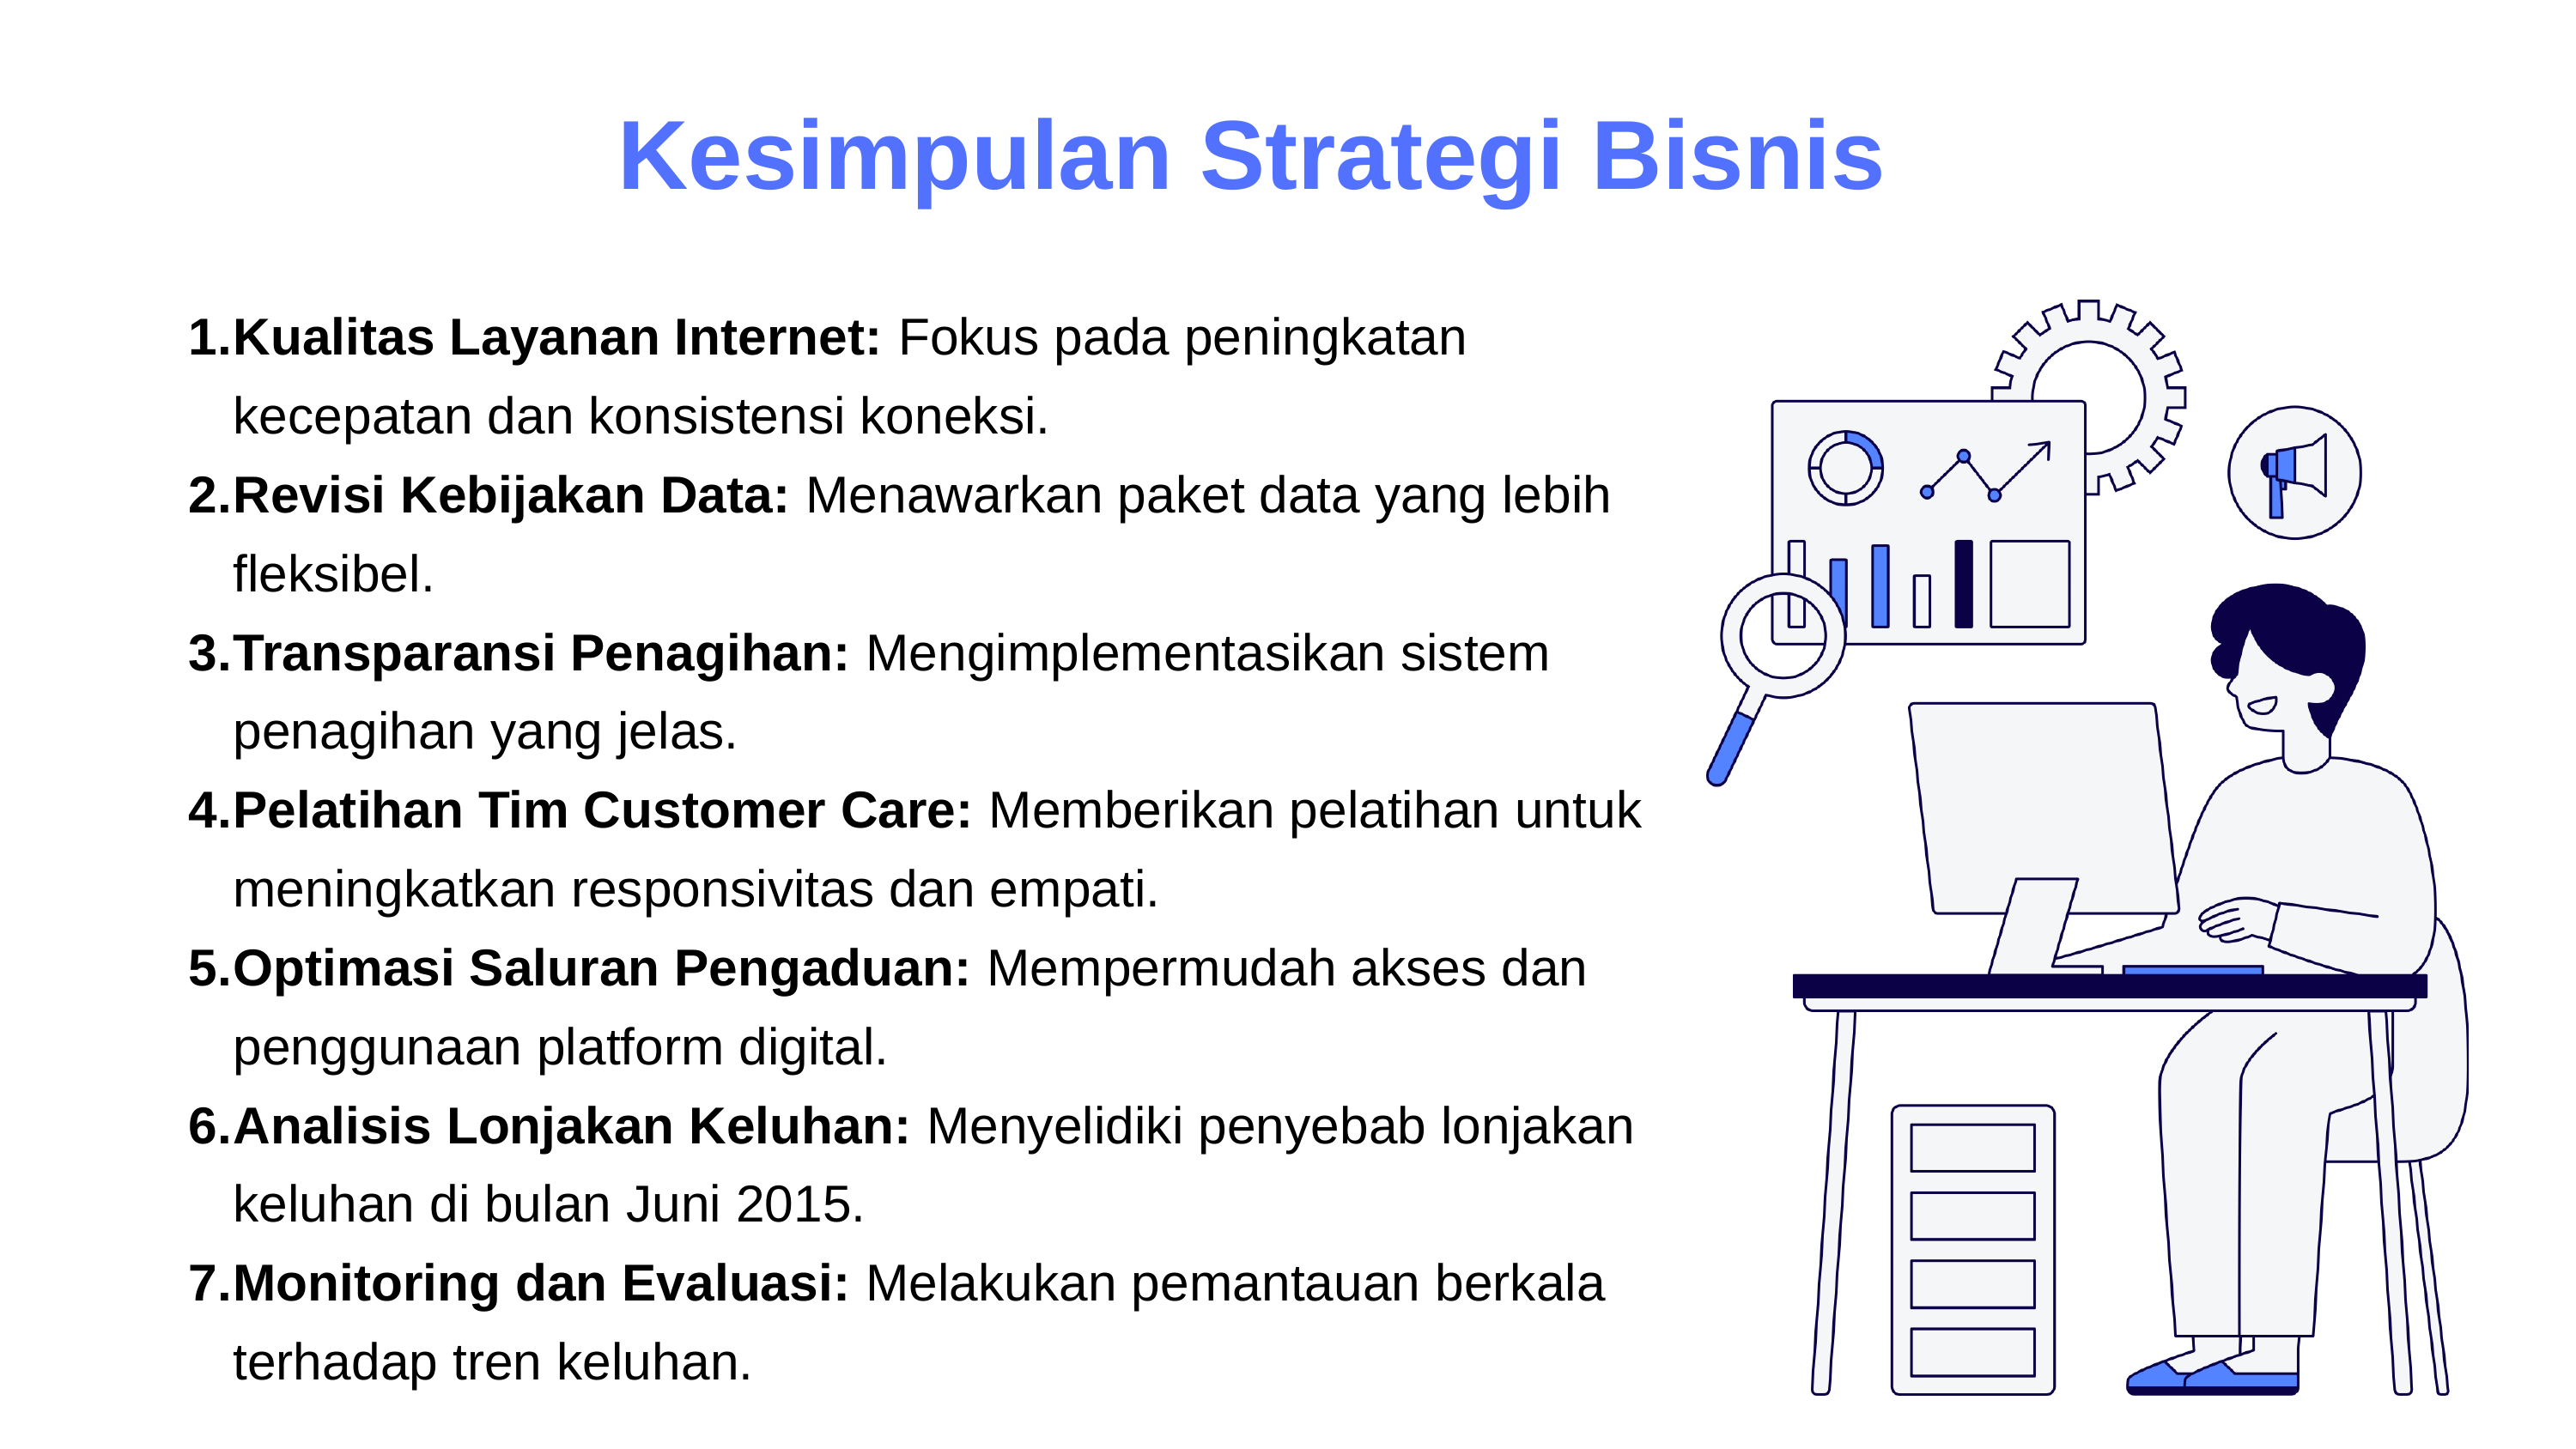

Kesimpulan Strategi Bisnis
Kualitas Layanan Internet: Fokus pada peningkatan kecepatan dan konsistensi koneksi.
Revisi Kebijakan Data: Menawarkan paket data yang lebih fleksibel.
Transparansi Penagihan: Mengimplementasikan sistem penagihan yang jelas.
Pelatihan Tim Customer Care: Memberikan pelatihan untuk meningkatkan responsivitas dan empati.
Optimasi Saluran Pengaduan: Mempermudah akses dan penggunaan platform digital.
Analisis Lonjakan Keluhan: Menyelidiki penyebab lonjakan keluhan di bulan Juni 2015.
Monitoring dan Evaluasi: Melakukan pemantauan berkala terhadap tren keluhan.